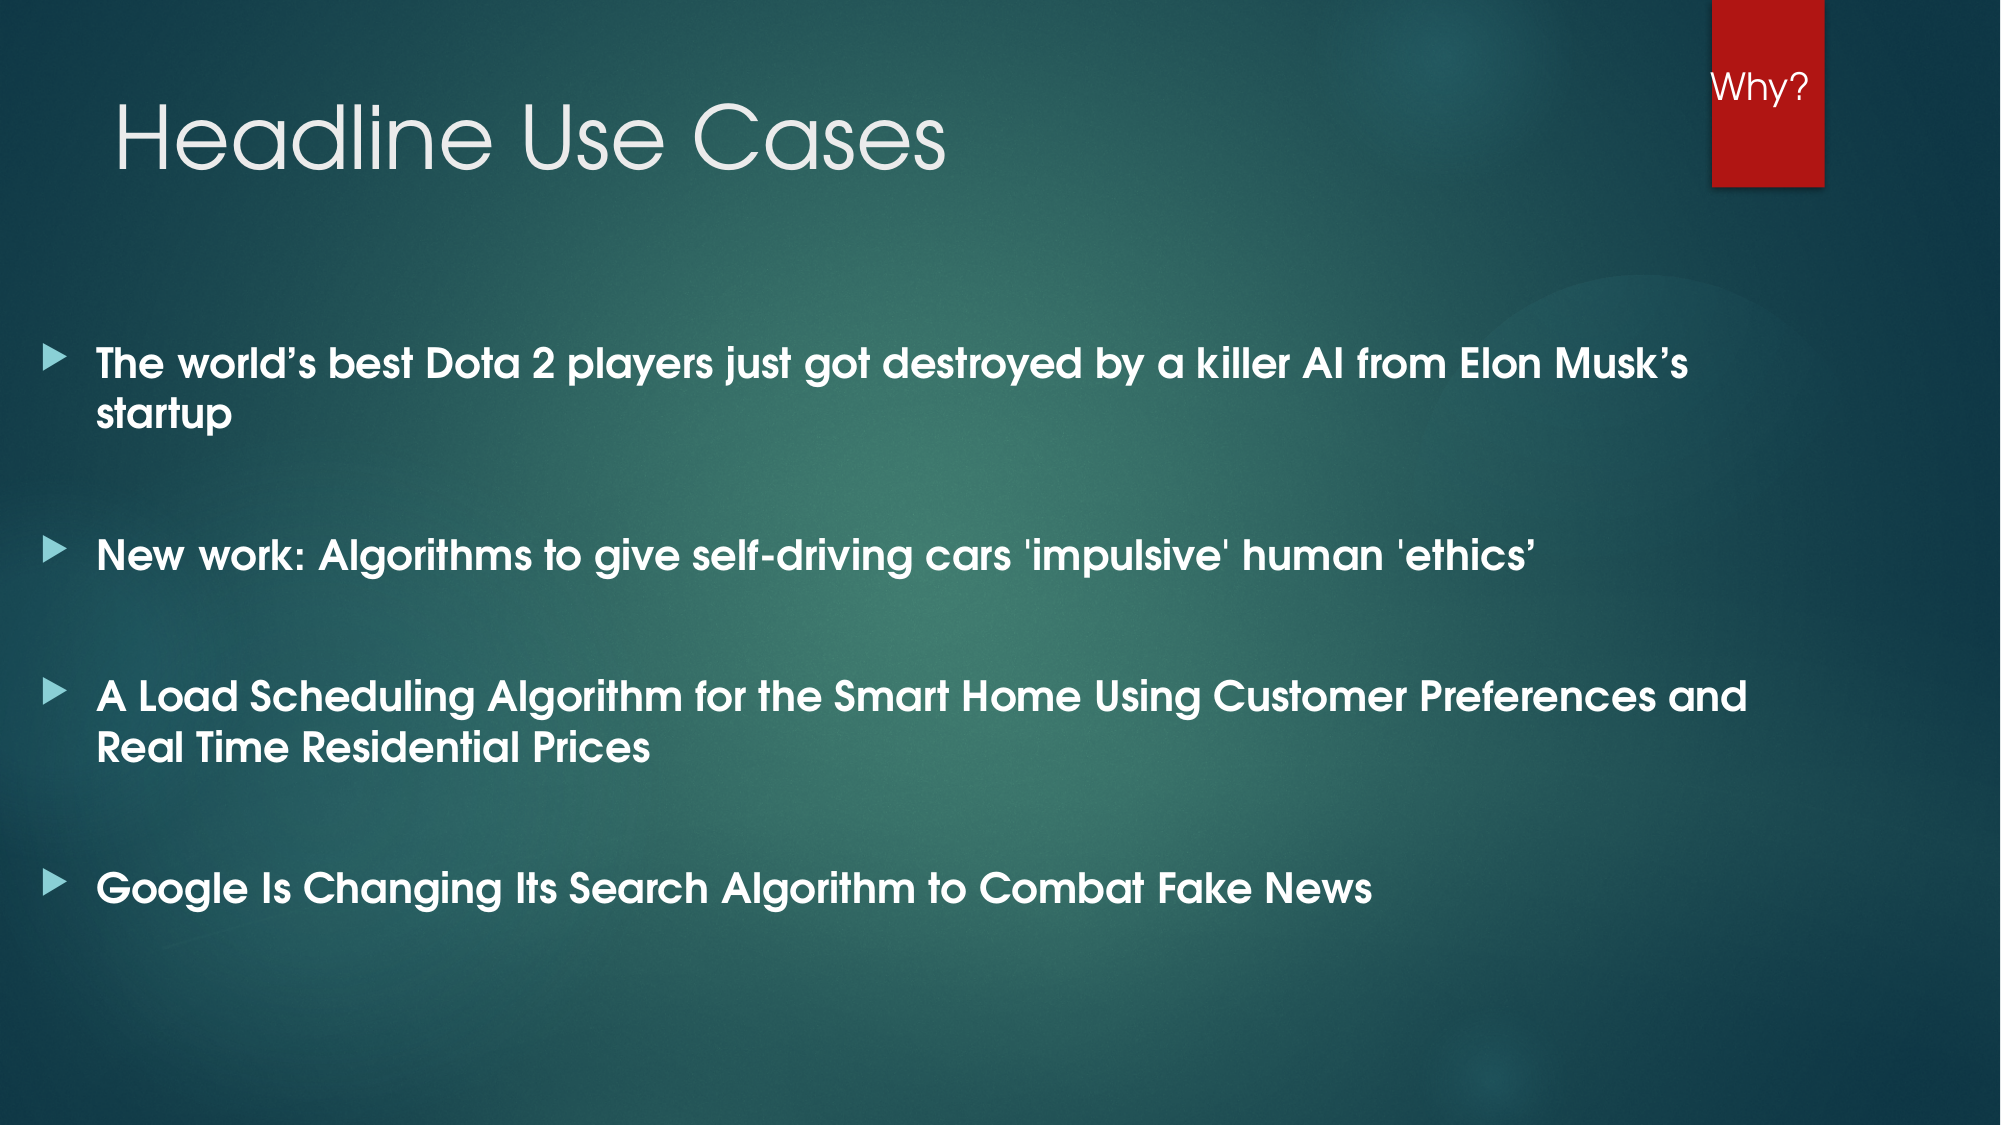

Why?
# Headline Use Cases
The world’s best Dota 2 players just got destroyed by a killer AI from Elon Musk’s startup

New work: Algorithms to give self-driving cars 'impulsive' human 'ethics’

A Load Scheduling Algorithm for the Smart Home Using Customer Preferences and Real Time Residential Prices

Google Is Changing Its Search Algorithm to Combat Fake News